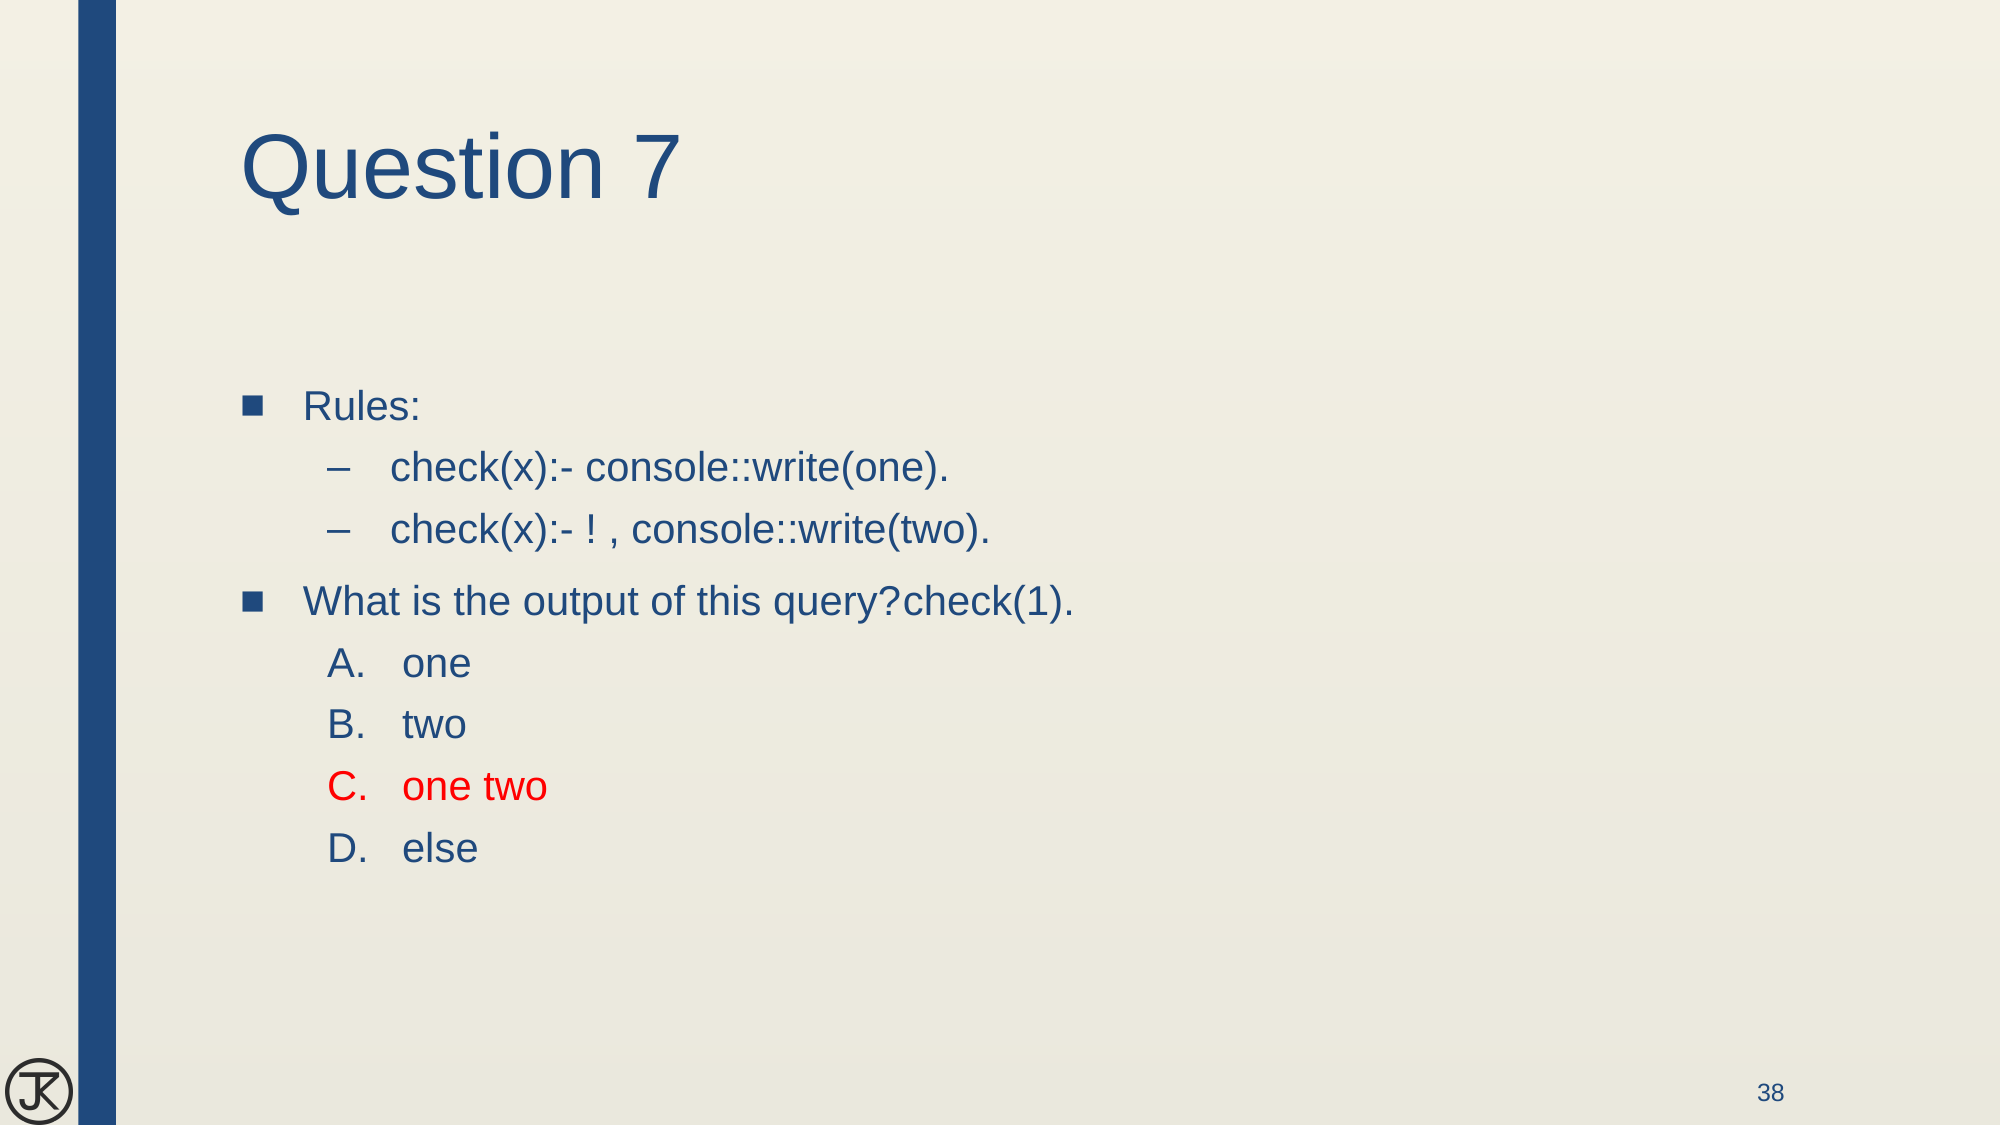

# Question 7
Rules:
check(x):- console::write(one).
check(x):- ! , console::write(two).
What is the output of this query?	check(1).
one
two
one two
else
38